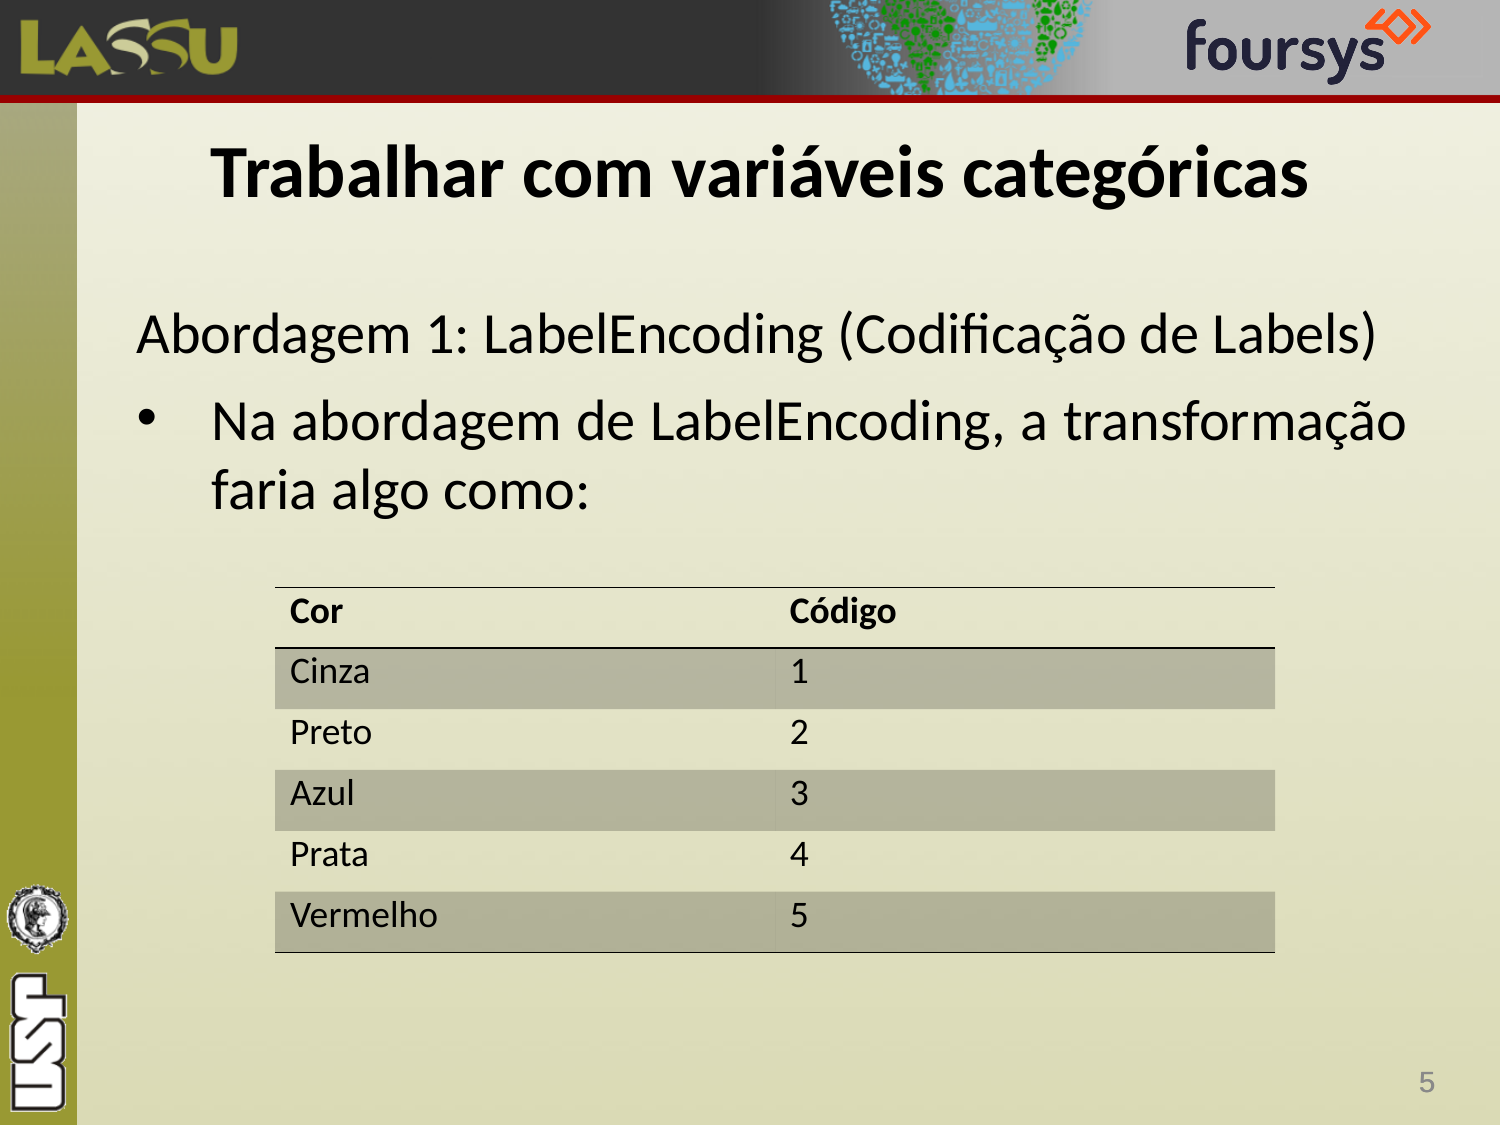

# Trabalhar com variáveis categóricas
Abordagem 1: LabelEncoding (Codificação de Labels)
Na abordagem de LabelEncoding, a transformação faria algo como:

| Cor | Código |
| --- | --- |
| Cinza | 1 |
| Preto | 2 |
| Azul | 3 |
| Prata | 4 |
| Vermelho | 5 |
5
5